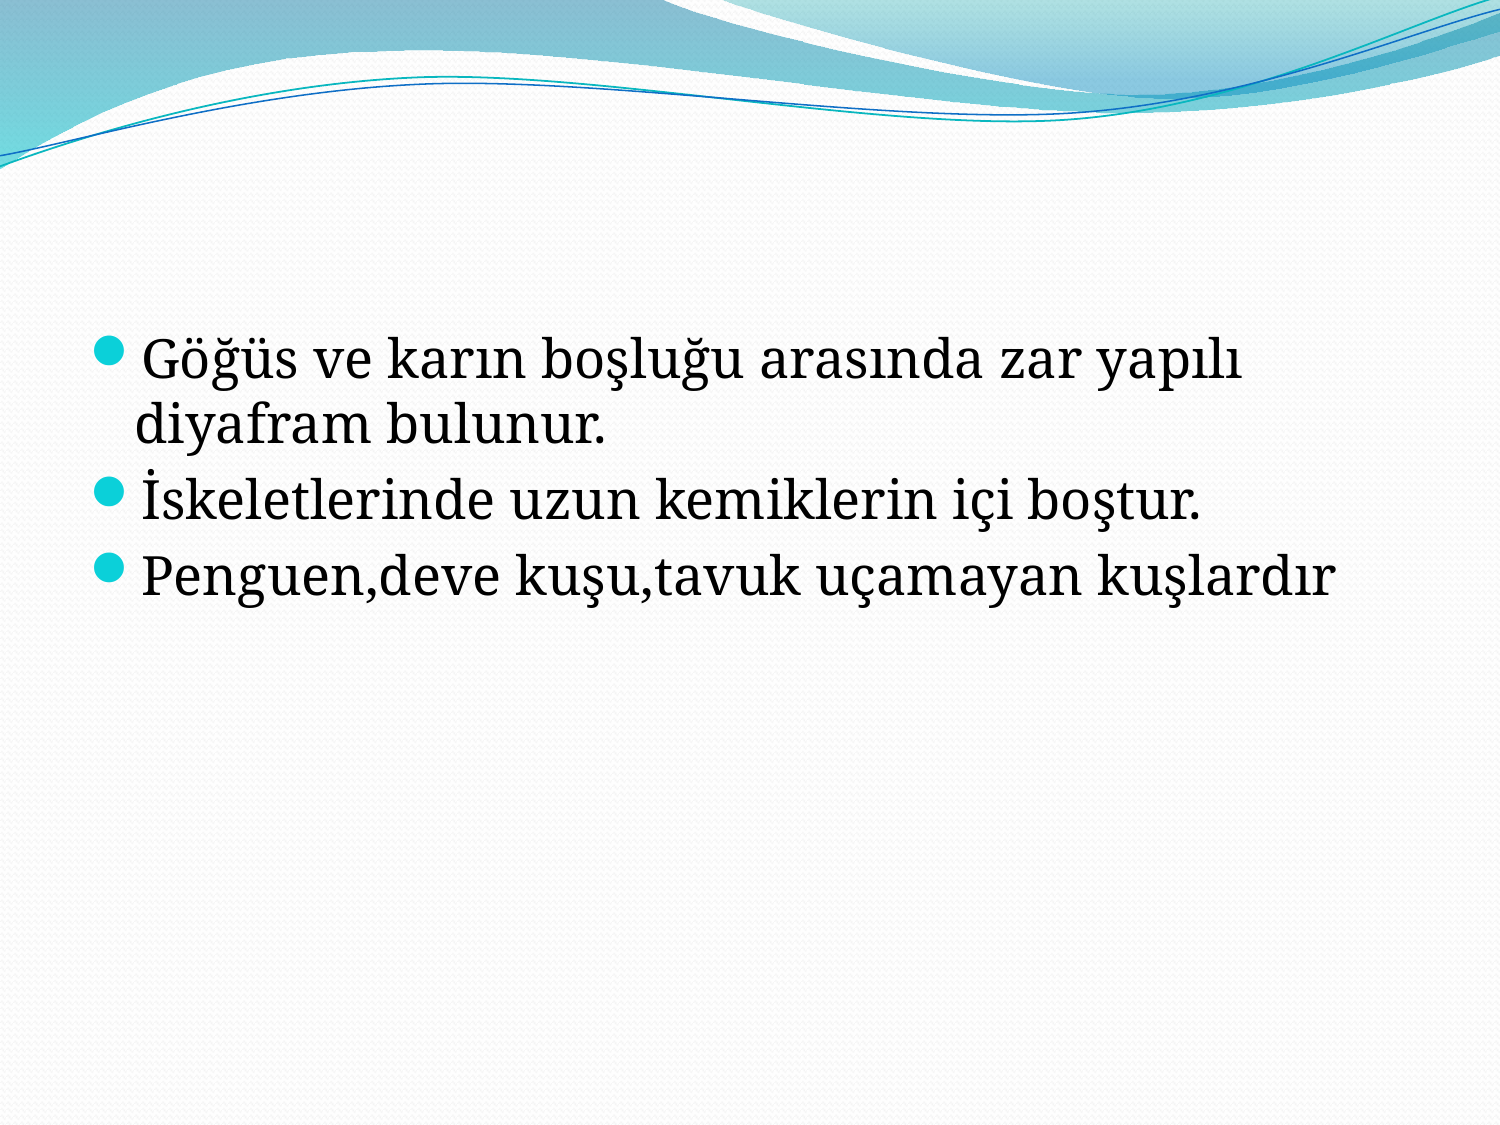

#
Göğüs ve karın boşluğu arasında zar yapılı diyafram bulunur.
İskeletlerinde uzun kemiklerin içi boştur.
Penguen,deve kuşu,tavuk uçamayan kuşlardır